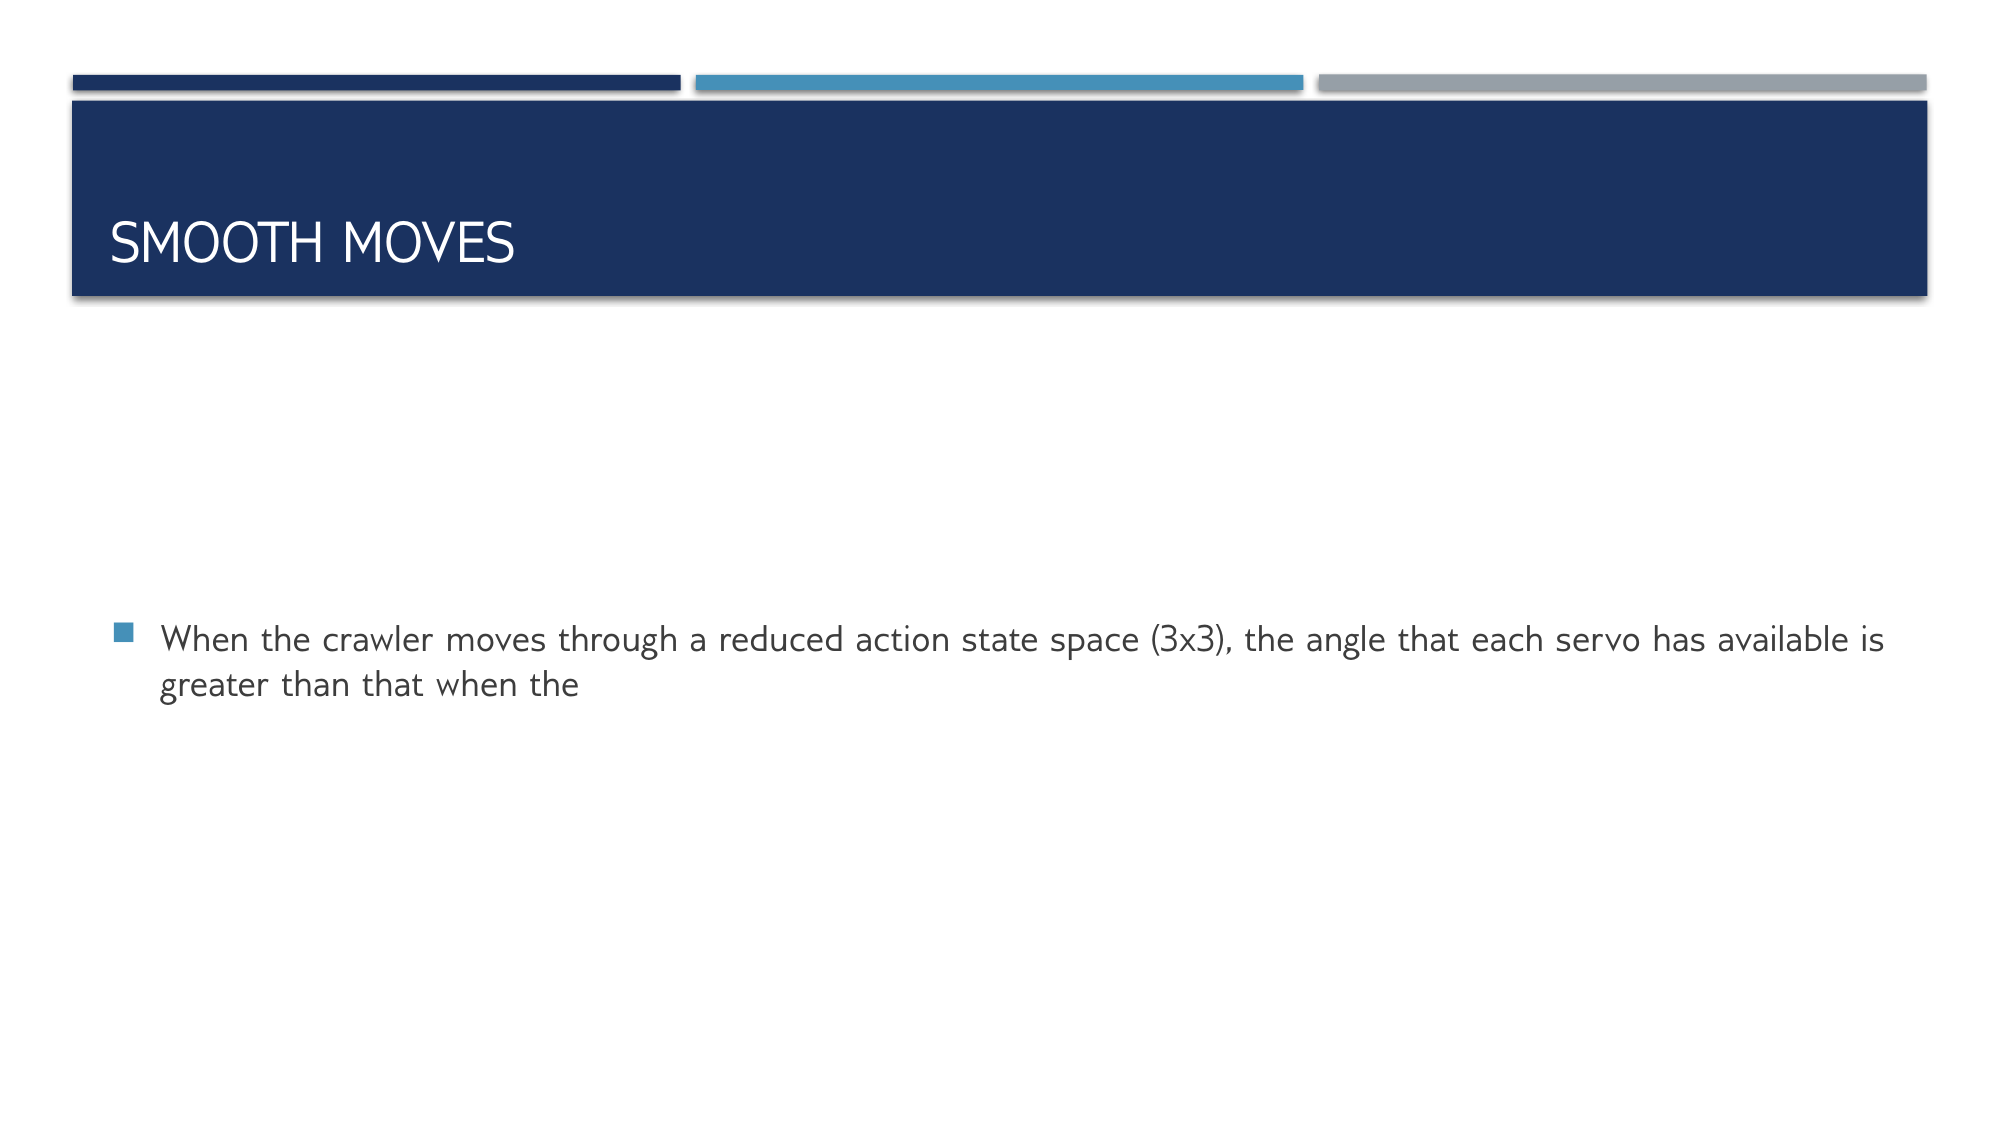

# Smooth moves
When the crawler moves through a reduced action state space (3x3), the angle that each servo has available is greater than that when the